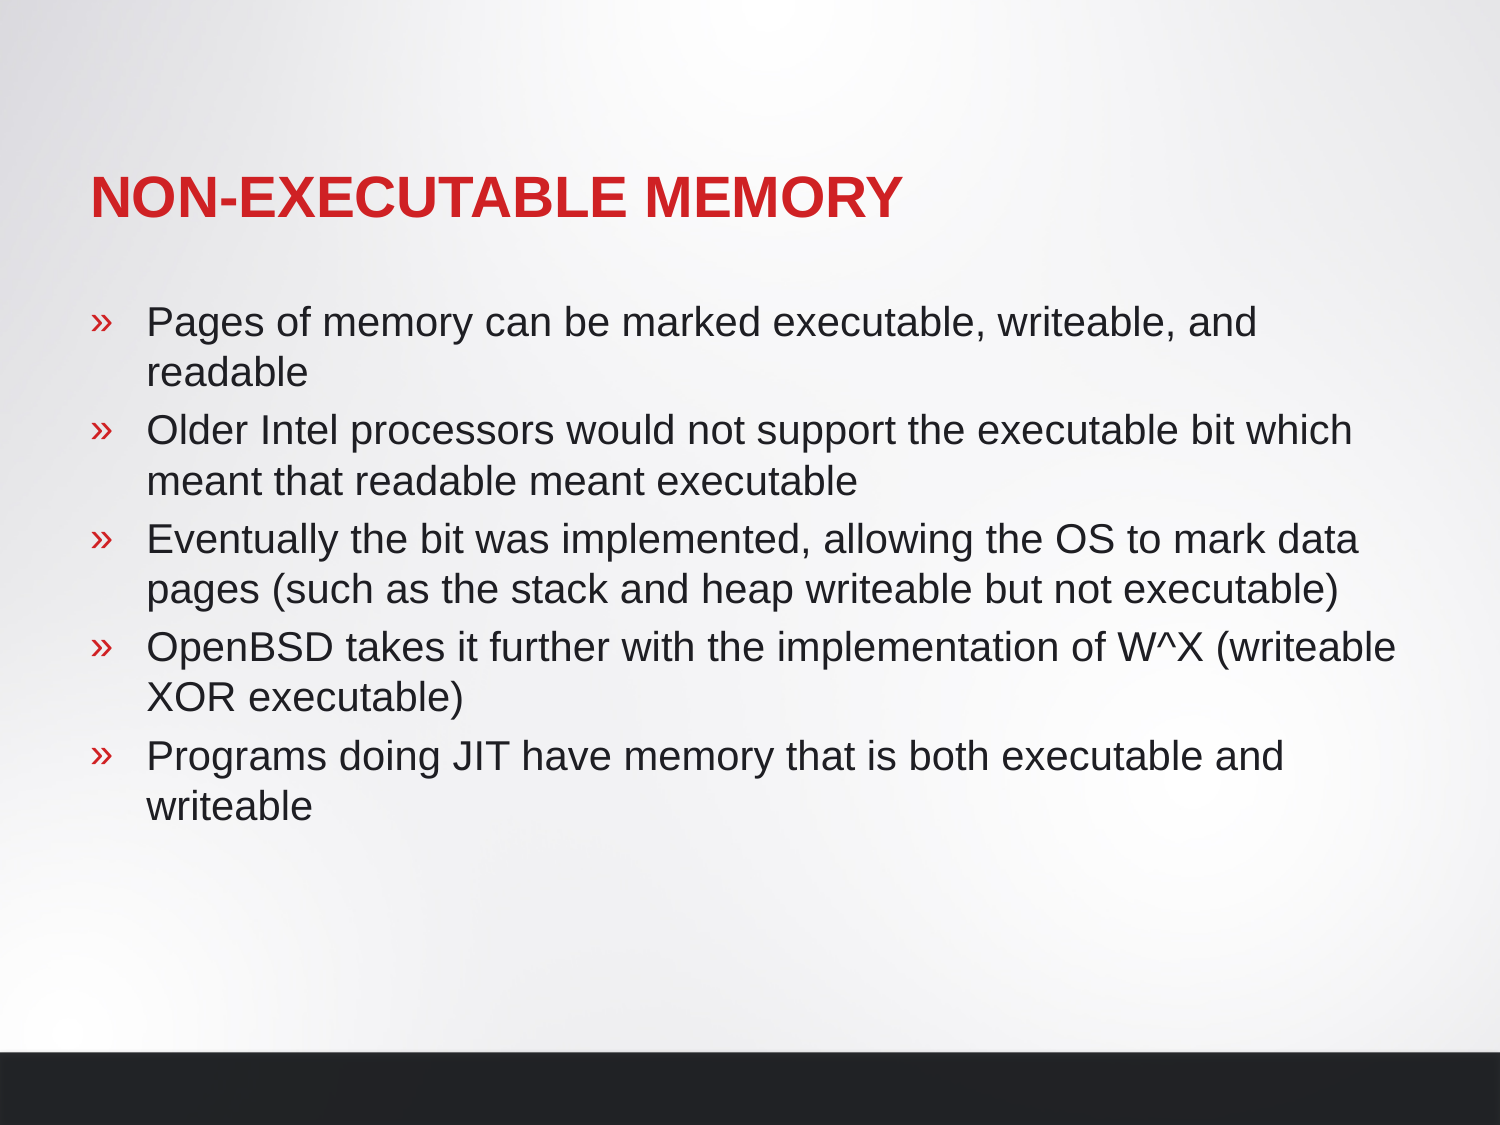

# Non-Executable memory
Pages of memory can be marked executable, writeable, and readable
Older Intel processors would not support the executable bit which meant that readable meant executable
Eventually the bit was implemented, allowing the OS to mark data pages (such as the stack and heap writeable but not executable)
OpenBSD takes it further with the implementation of W^X (writeable XOR executable)
Programs doing JIT have memory that is both executable and writeable